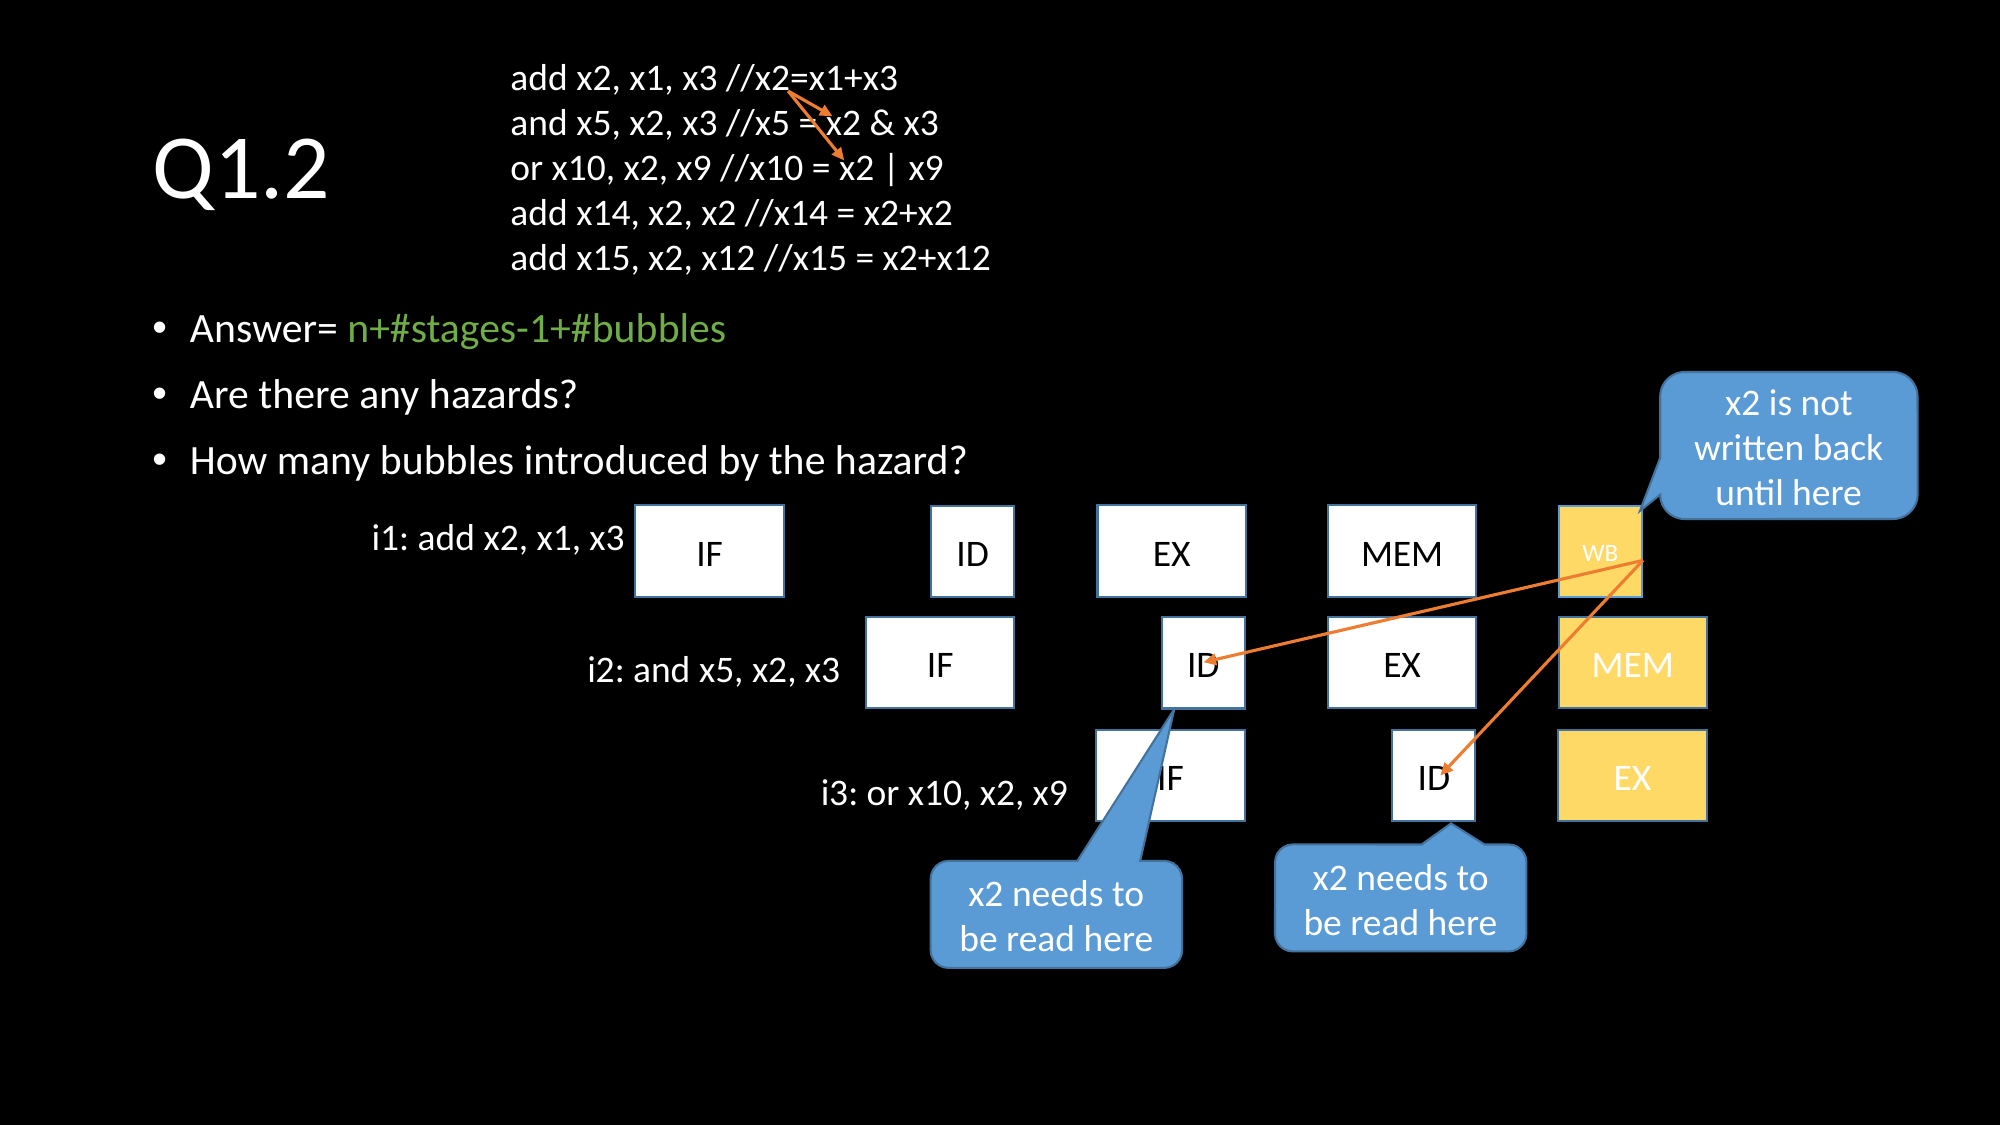

add x2, x1, x3 //x2=x1+x3
and x5, x2, x3 //x5 = x2 & x3
or x10, x2, x9 //x10 = x2 | x9
add x14, x2, x2 //x14 = x2+x2
add x15, x2, x12 //x15 = x2+x12
# Q1.2
Answer= n+#stages-1+#bubbles
Are there any hazards?
How many bubbles introduced by the hazard?

x2 is not written back until here
i1: add x2, x1, x3
IF
EX
MEM
ID
WB
IF
EX
MEM
ID
i2: and x5, x2, x3
IF
EX
ID
i3: or x10, x2, x9
x2 needs to be read here
x2 needs to be read here